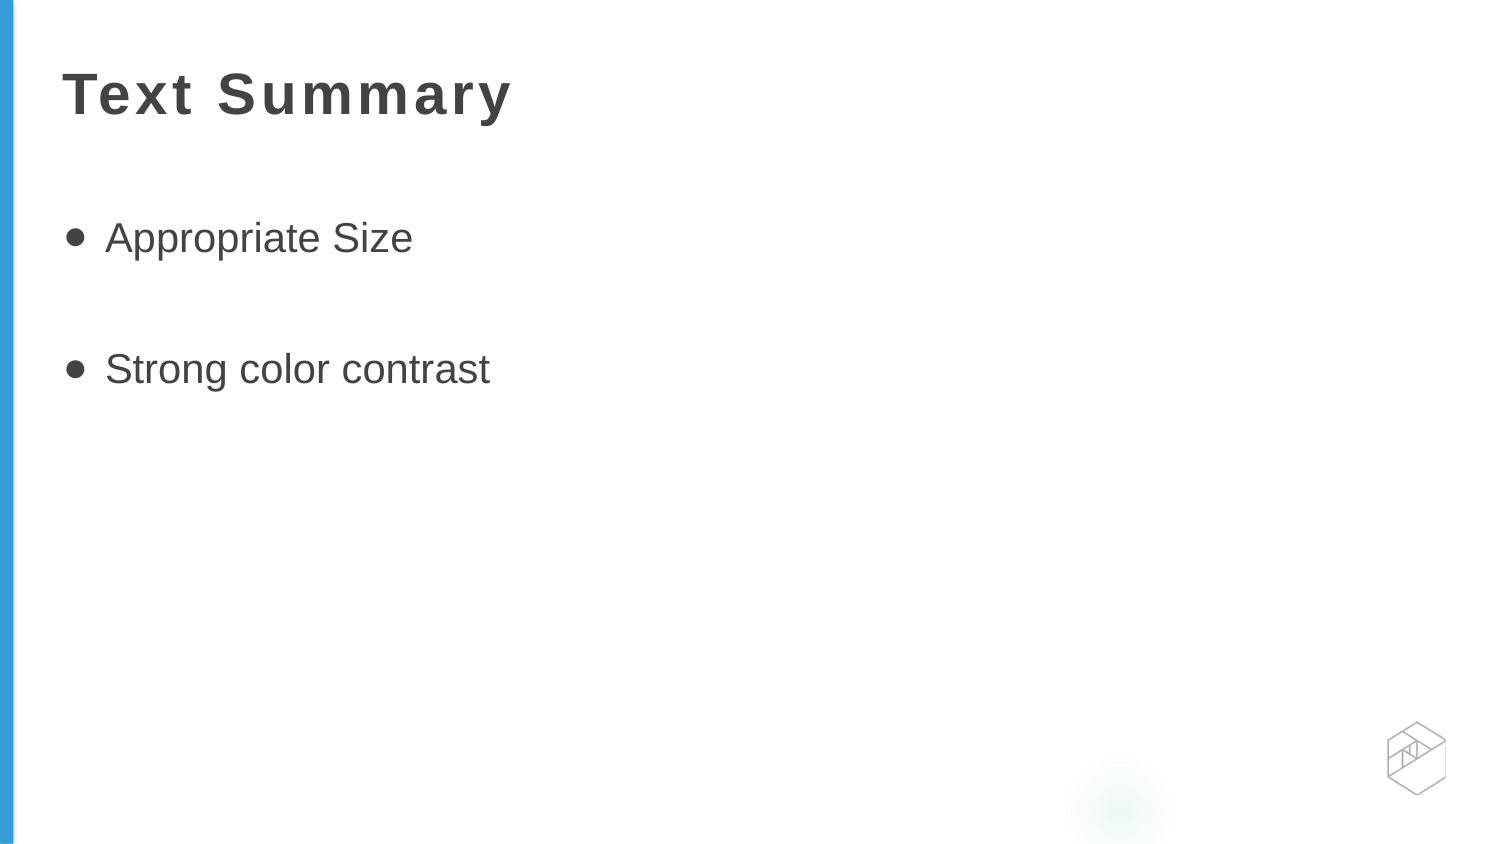

# Text Summary
Appropriate Size

Strong color contrast